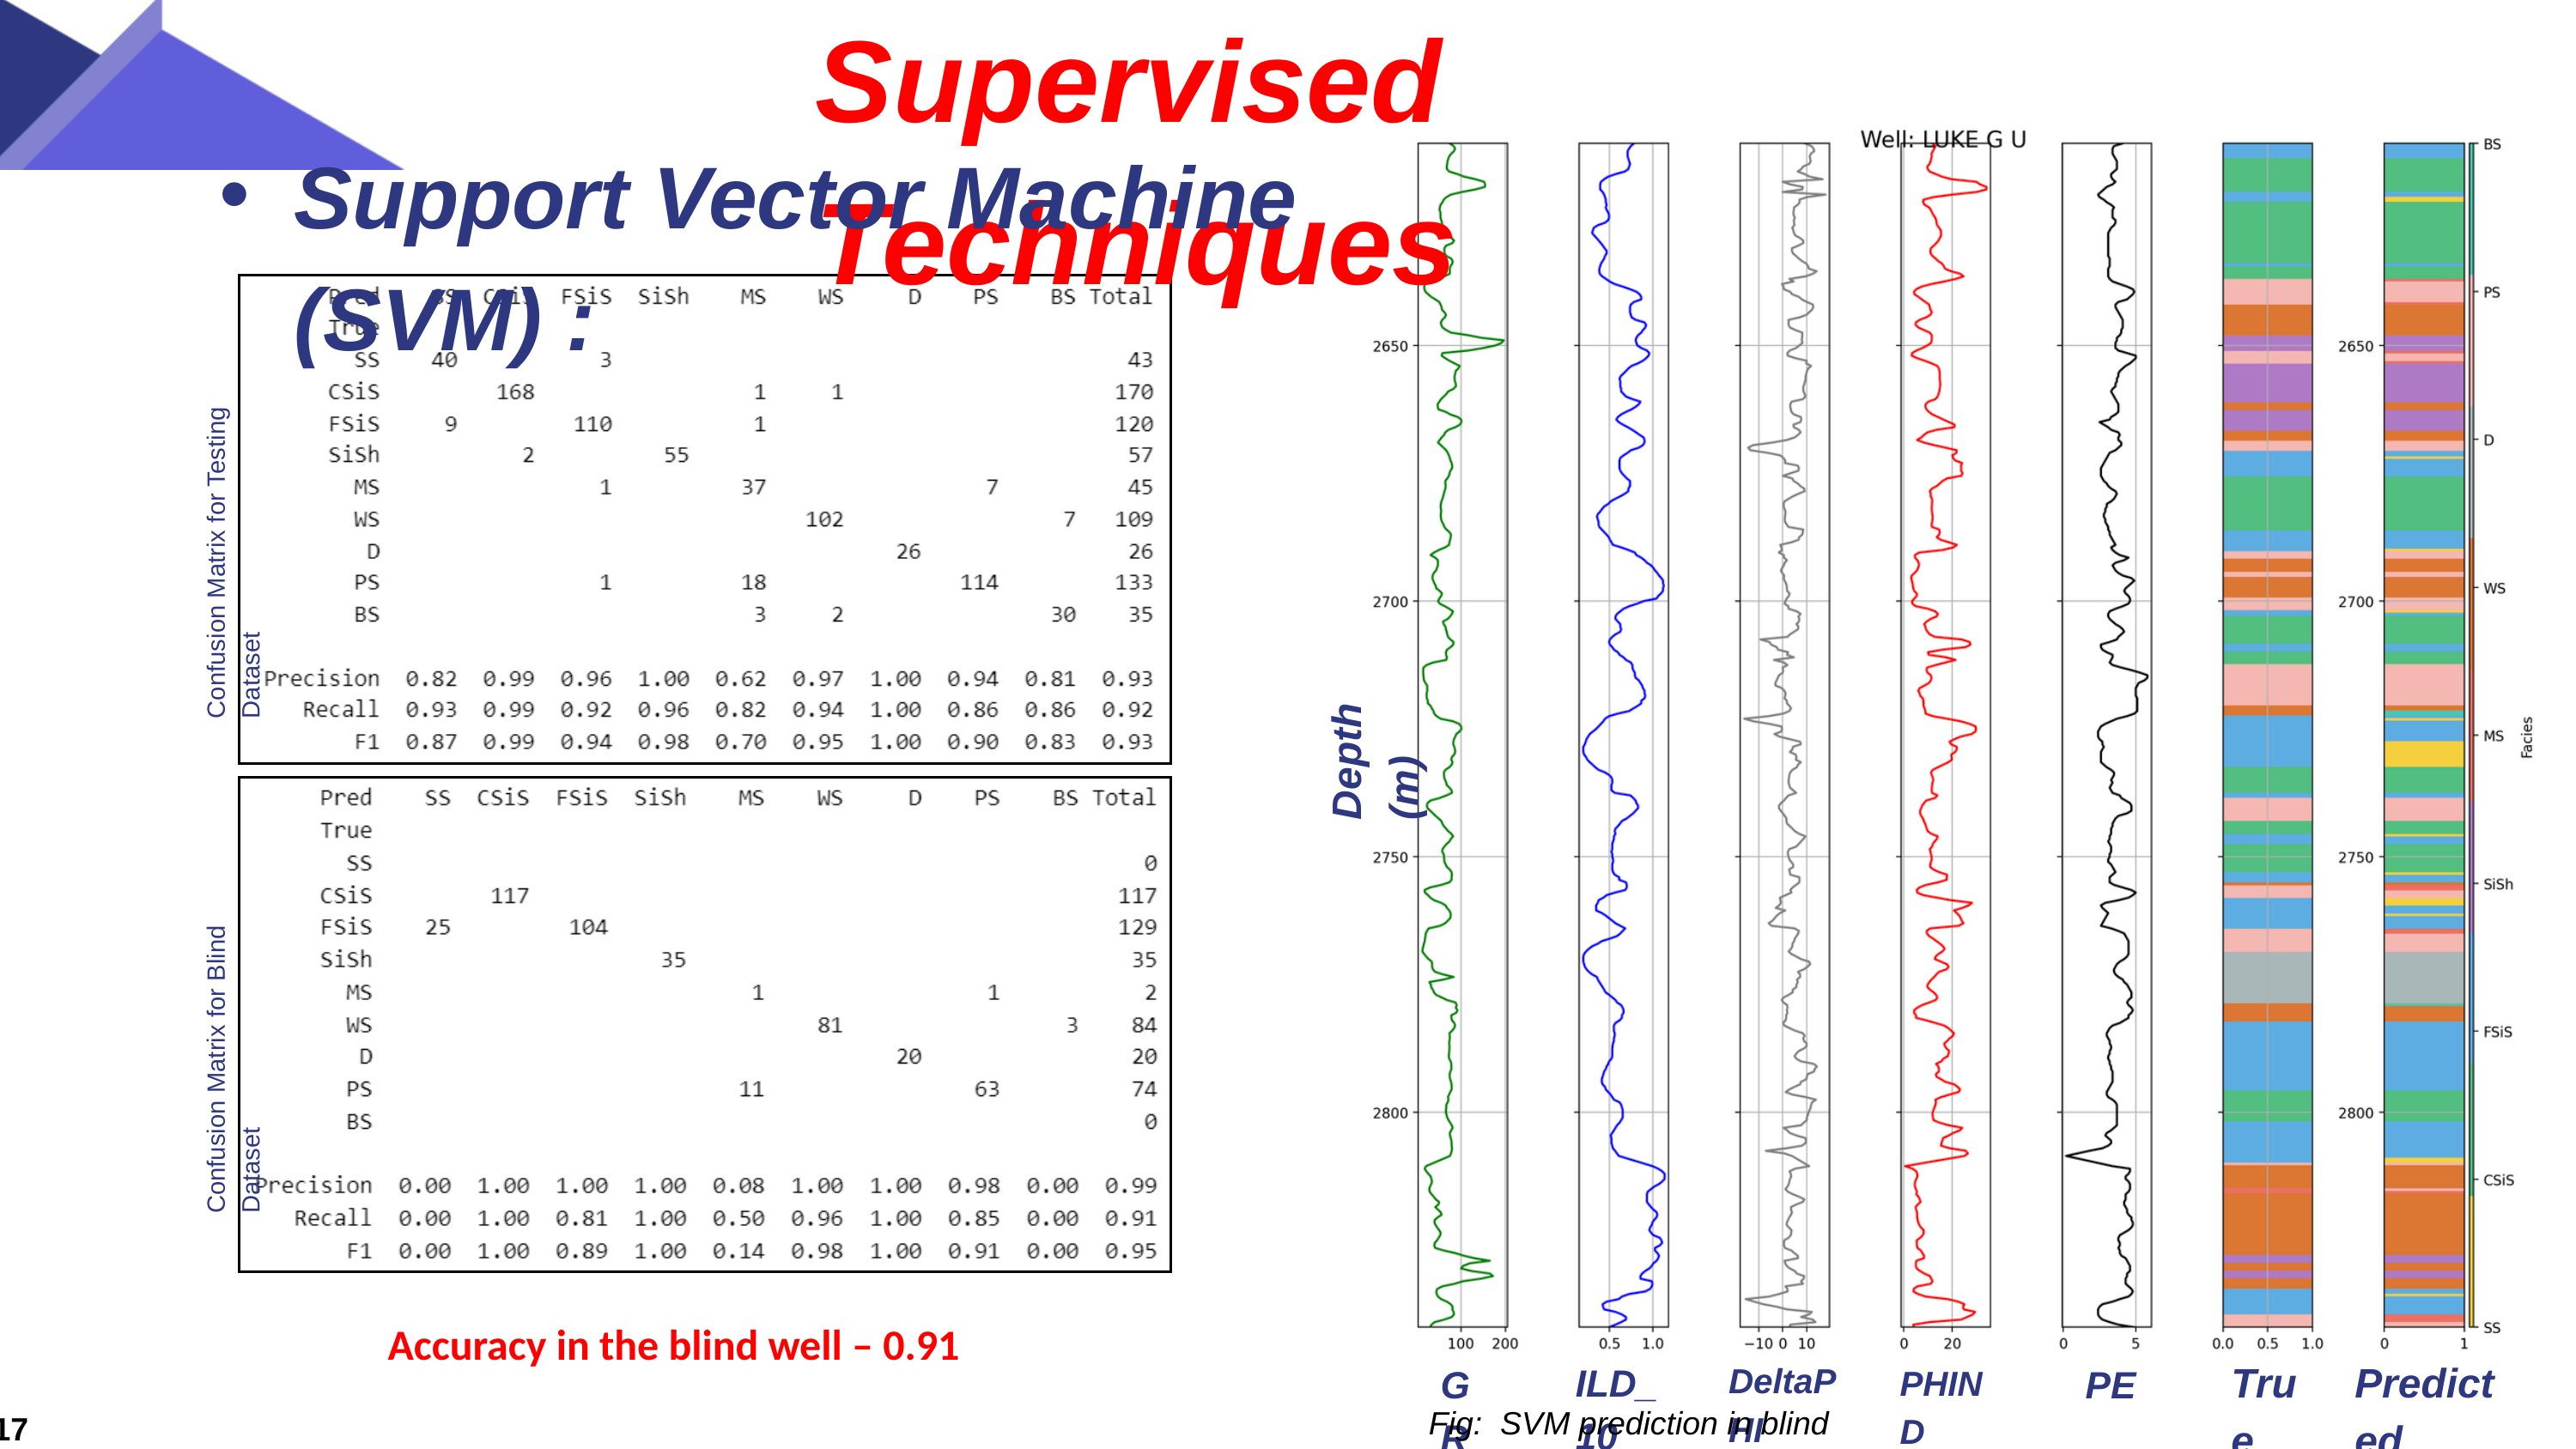

Supervised Techniques

Support Vector Machine (SVM) :

Confusion Matrix for Testing Dataset
Depth (m)

Confusion Matrix for Blind Dataset
Accuracy in the blind well – 0.91
True
Predicted
ILD_10
DeltaPHI
GR
PE
PHIND
Fig:  SVM prediction in blind well
17